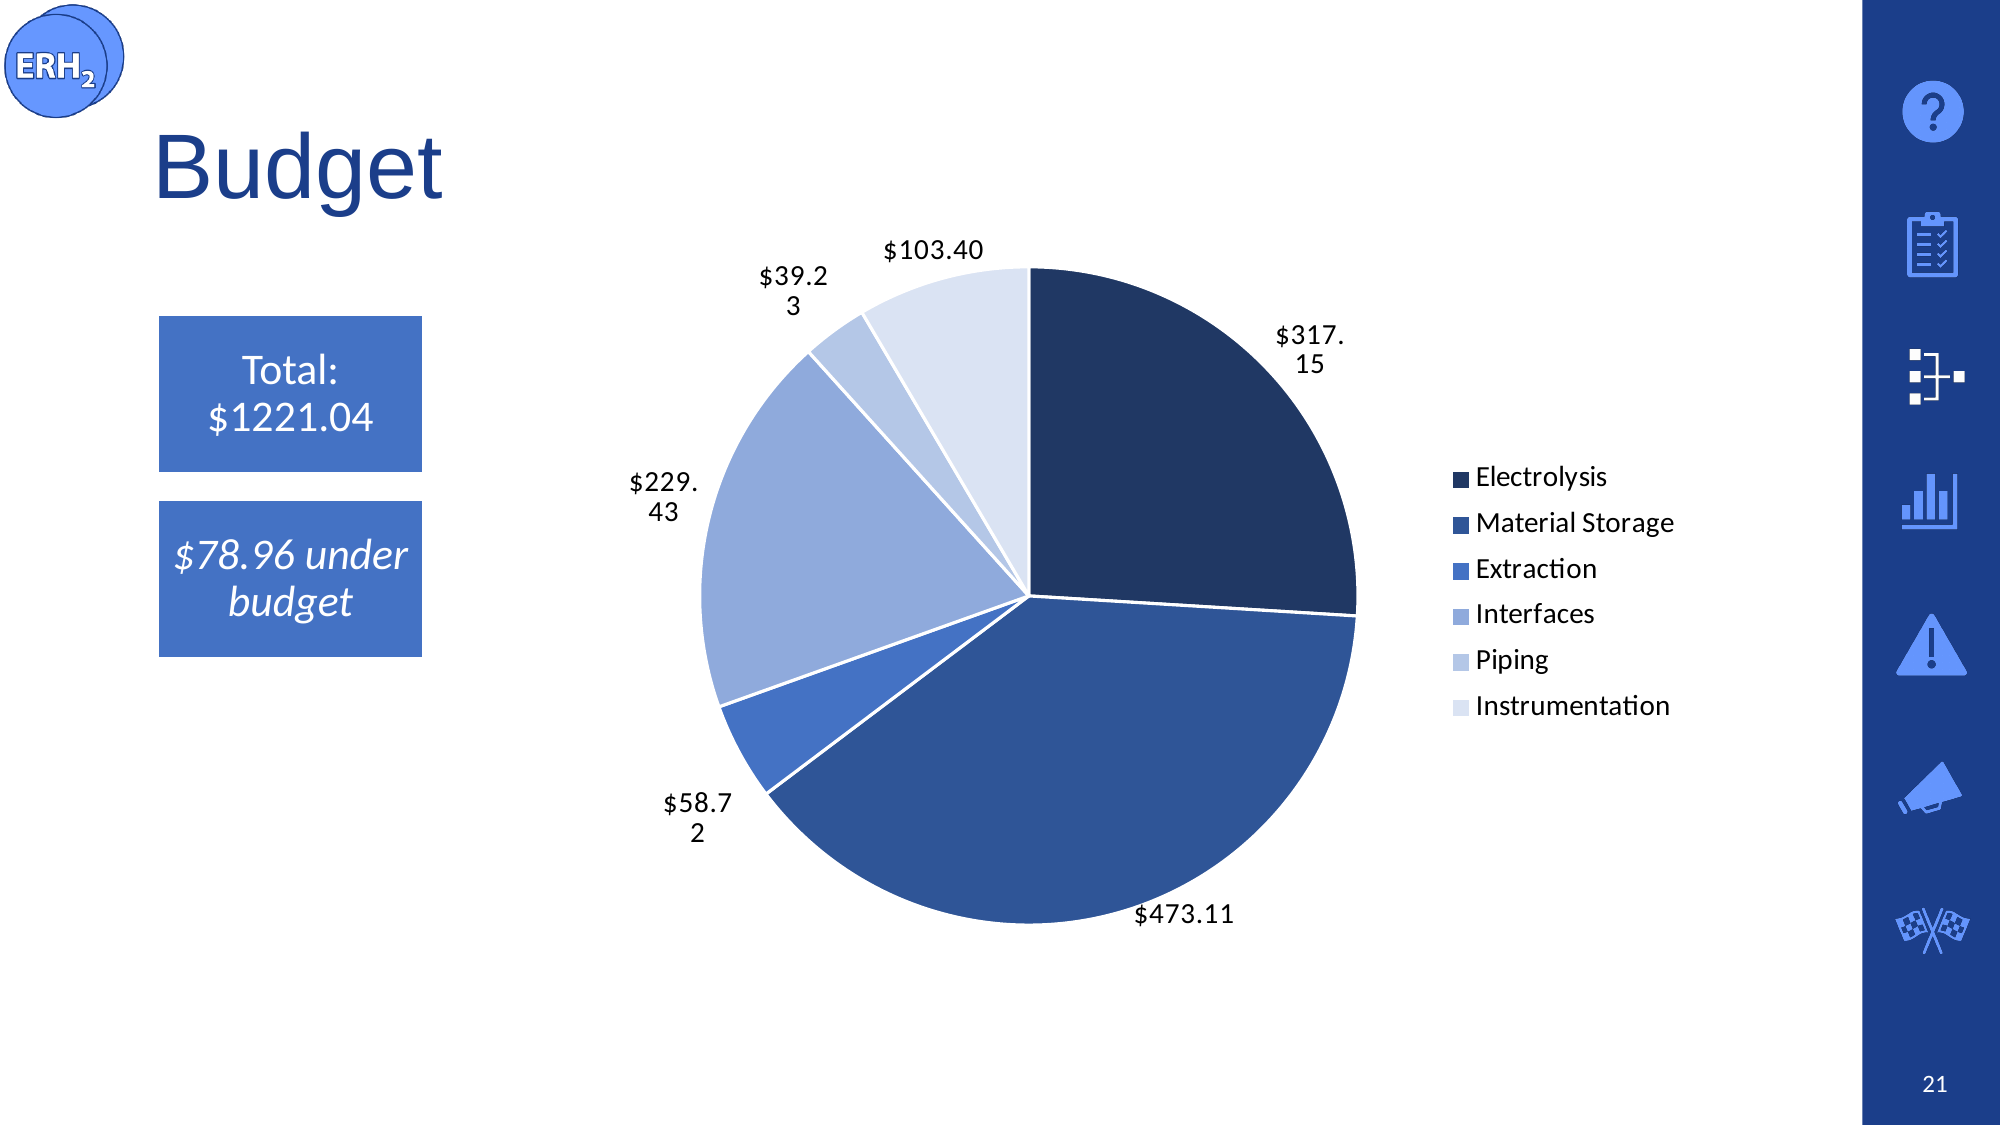

# Budget

### Chart

| Category |  |
|---|---|
| Electrolysis | 317.15 |
| Material Storage | 473.11 |
| Extraction | 58.72 |
| Interfaces | 229.42999999999998 |
| Piping | 39.23 |
| Instrumentation | 103.4 |
Total: $1221.04
$78.96 under budget